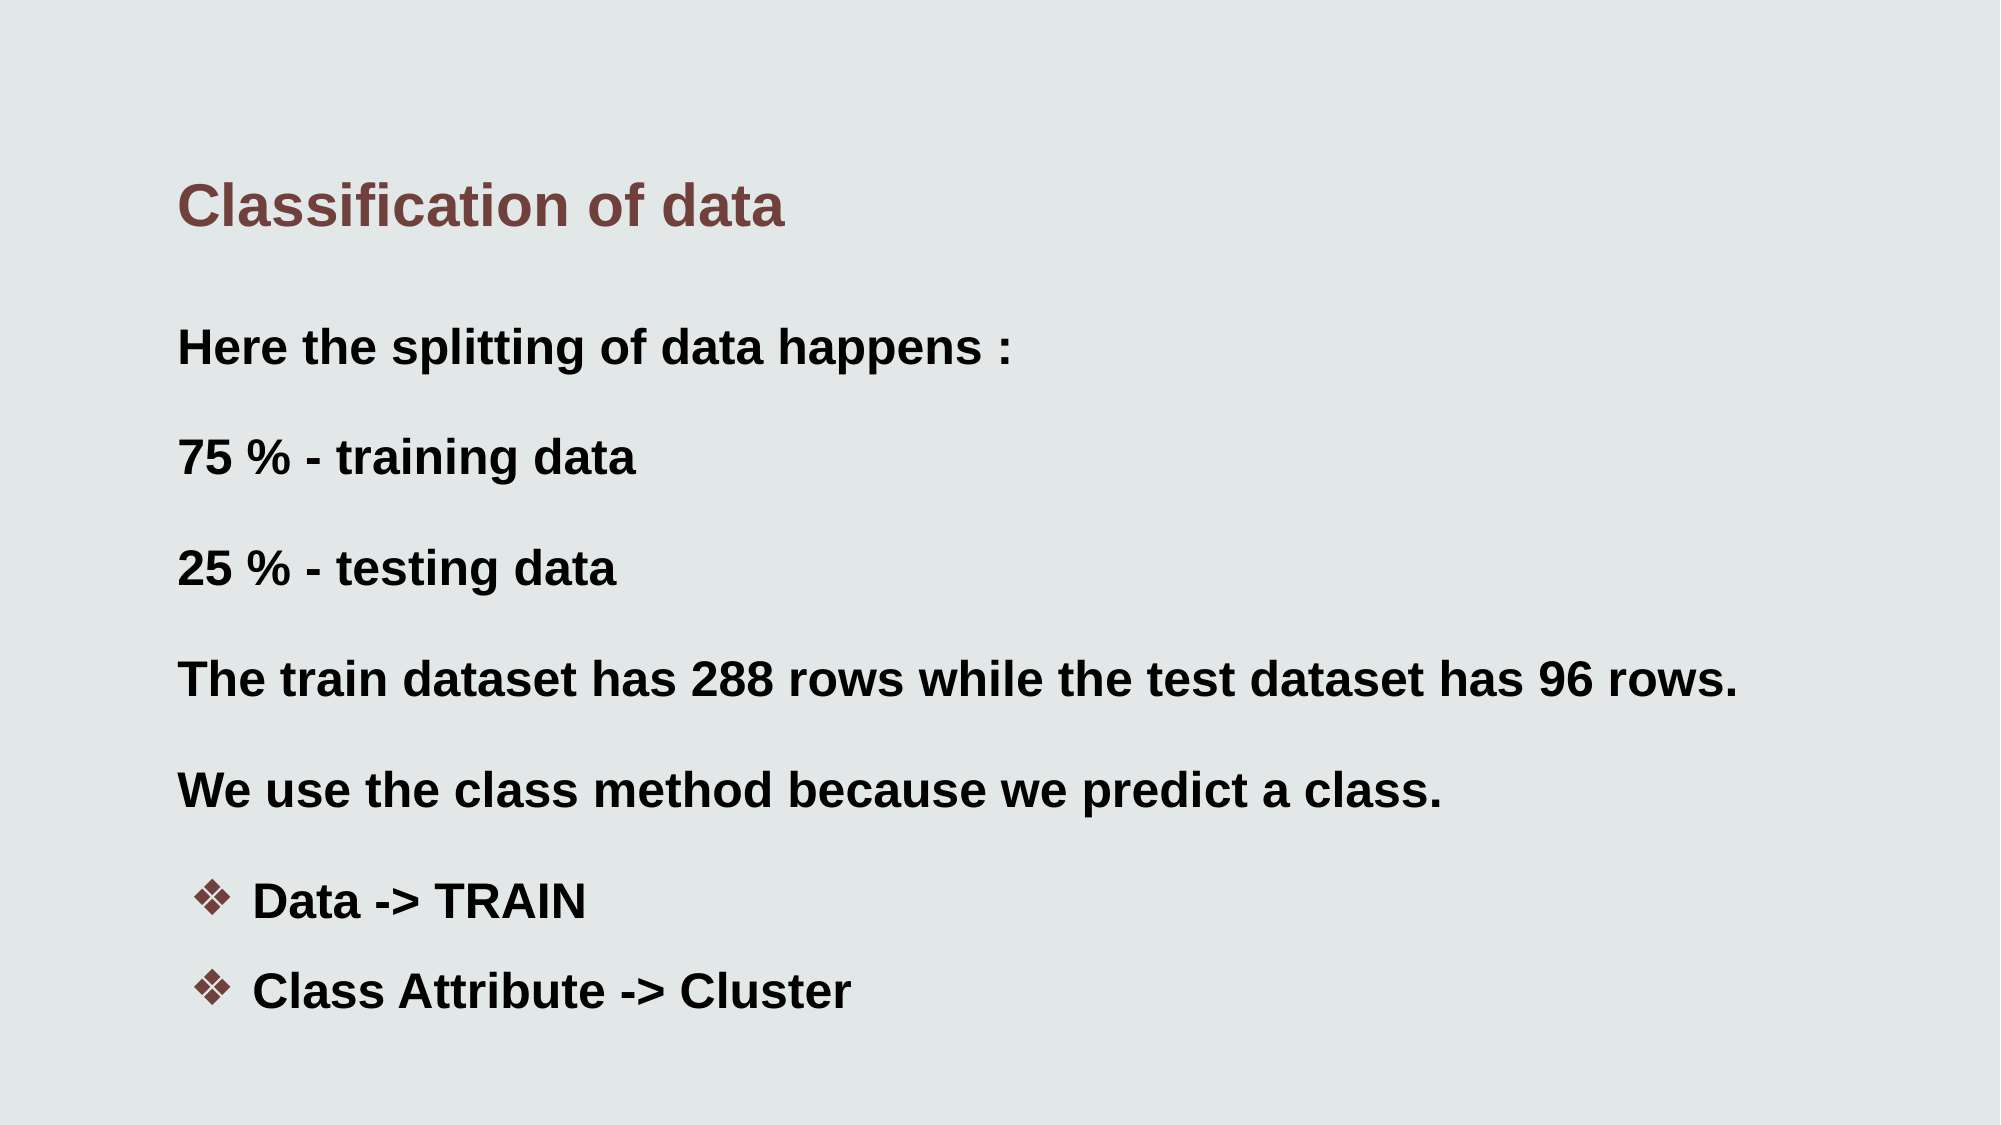

# Classification of data
Here the splitting of data happens :
75 % - training data
25 % - testing data
The train dataset has 288 rows while the test dataset has 96 rows.
We use the class method because we predict a class.
Data -> TRAIN
Class Attribute -> Cluster